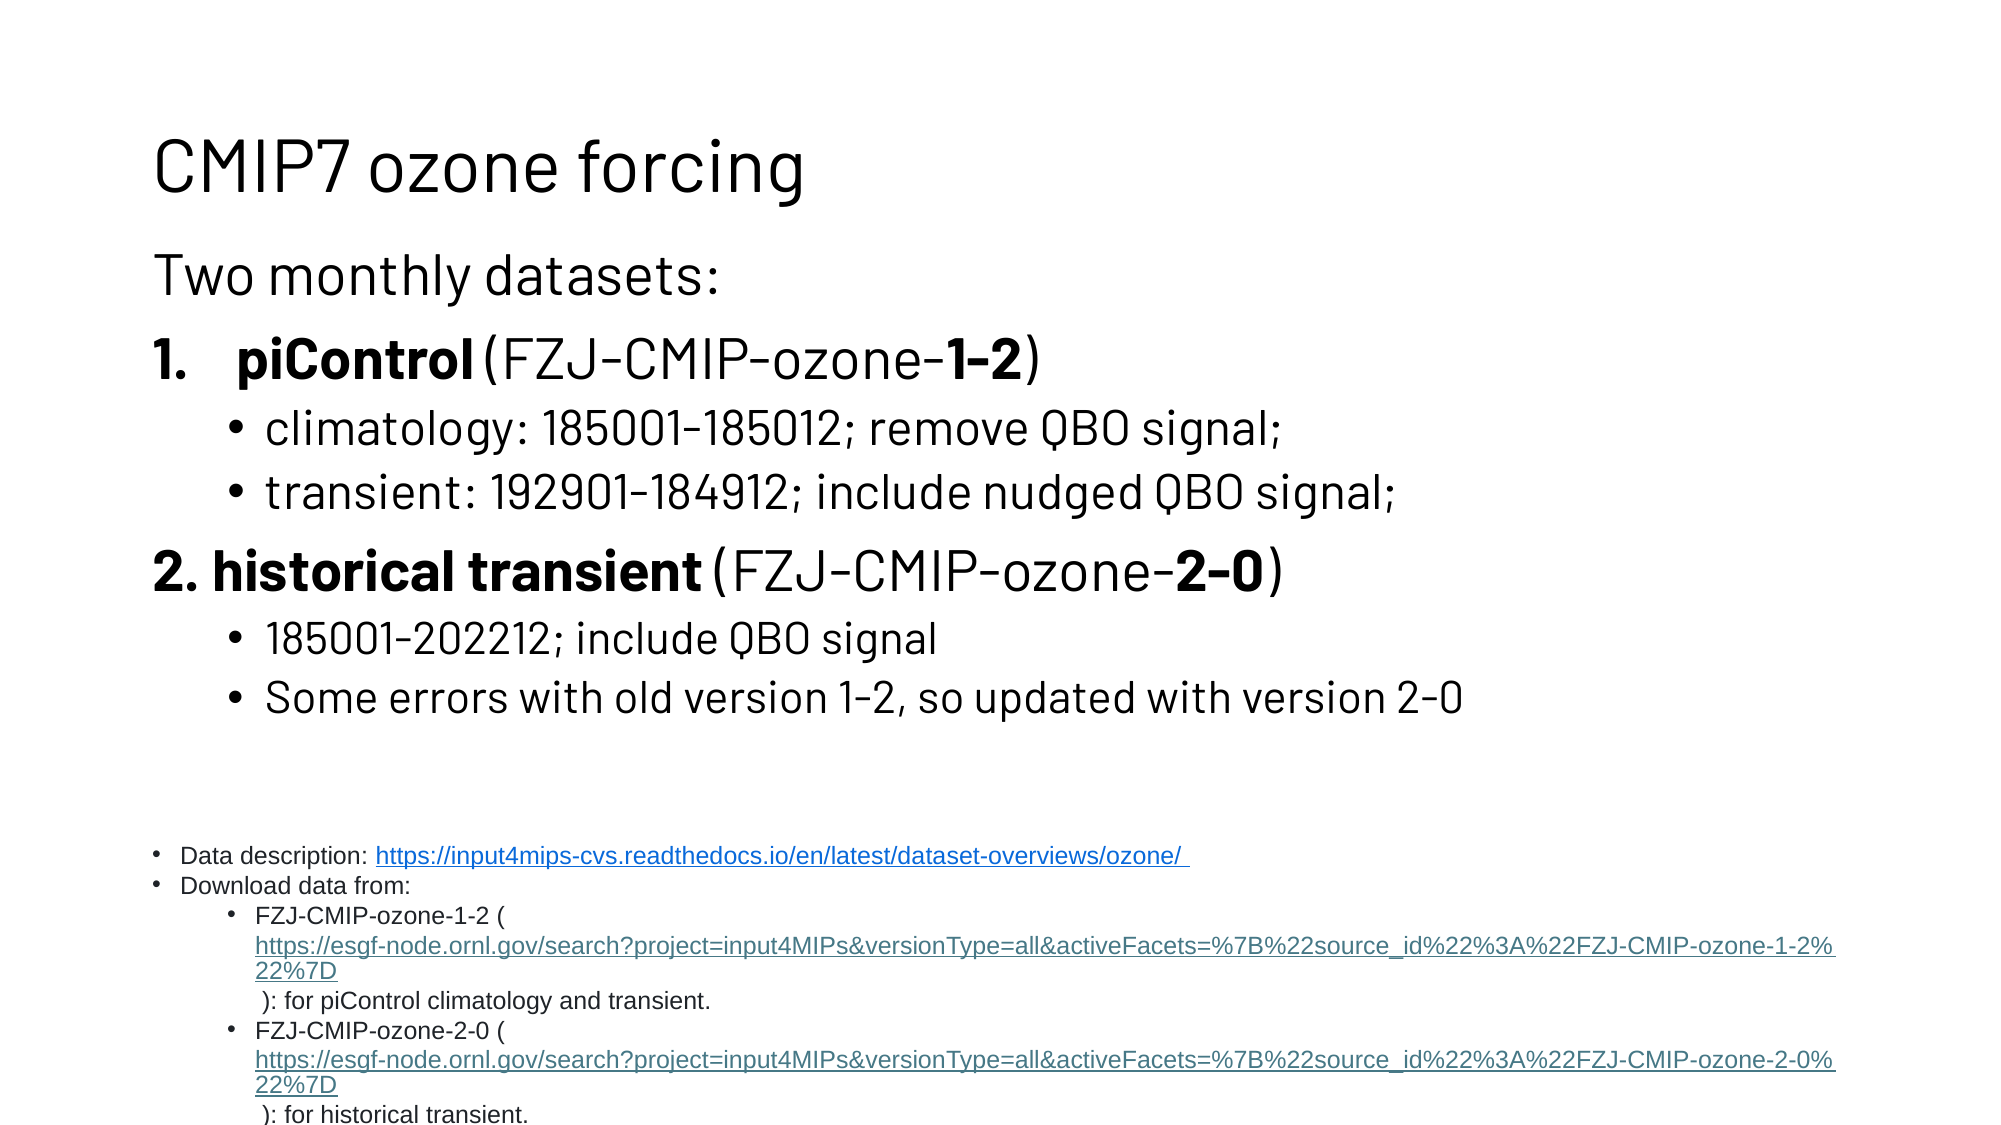

# CMIP7 ozone forcing
Two monthly datasets:
piControl (FZJ-CMIP-ozone-1-2)
climatology: 185001-185012; remove QBO signal;
transient: 192901-184912; include nudged QBO signal;
2. historical transient (FZJ-CMIP-ozone-2-0)
185001-202212; include QBO signal
Some errors with old version 1-2, so updated with version 2-0

Data description: https://input4mips-cvs.readthedocs.io/en/latest/dataset-overviews/ozone/
Download data from:
FZJ-CMIP-ozone-1-2 (https://esgf-node.ornl.gov/search?project=input4MIPs&versionType=all&activeFacets=%7B%22source_id%22%3A%22FZJ-CMIP-ozone-1-2%22%7D ): for piControl climatology and transient.
FZJ-CMIP-ozone-2-0 (https://esgf-node.ornl.gov/search?project=input4MIPs&versionType=all&activeFacets=%7B%22source_id%22%3A%22FZJ-CMIP-ozone-2-0%22%7D ): for historical transient.